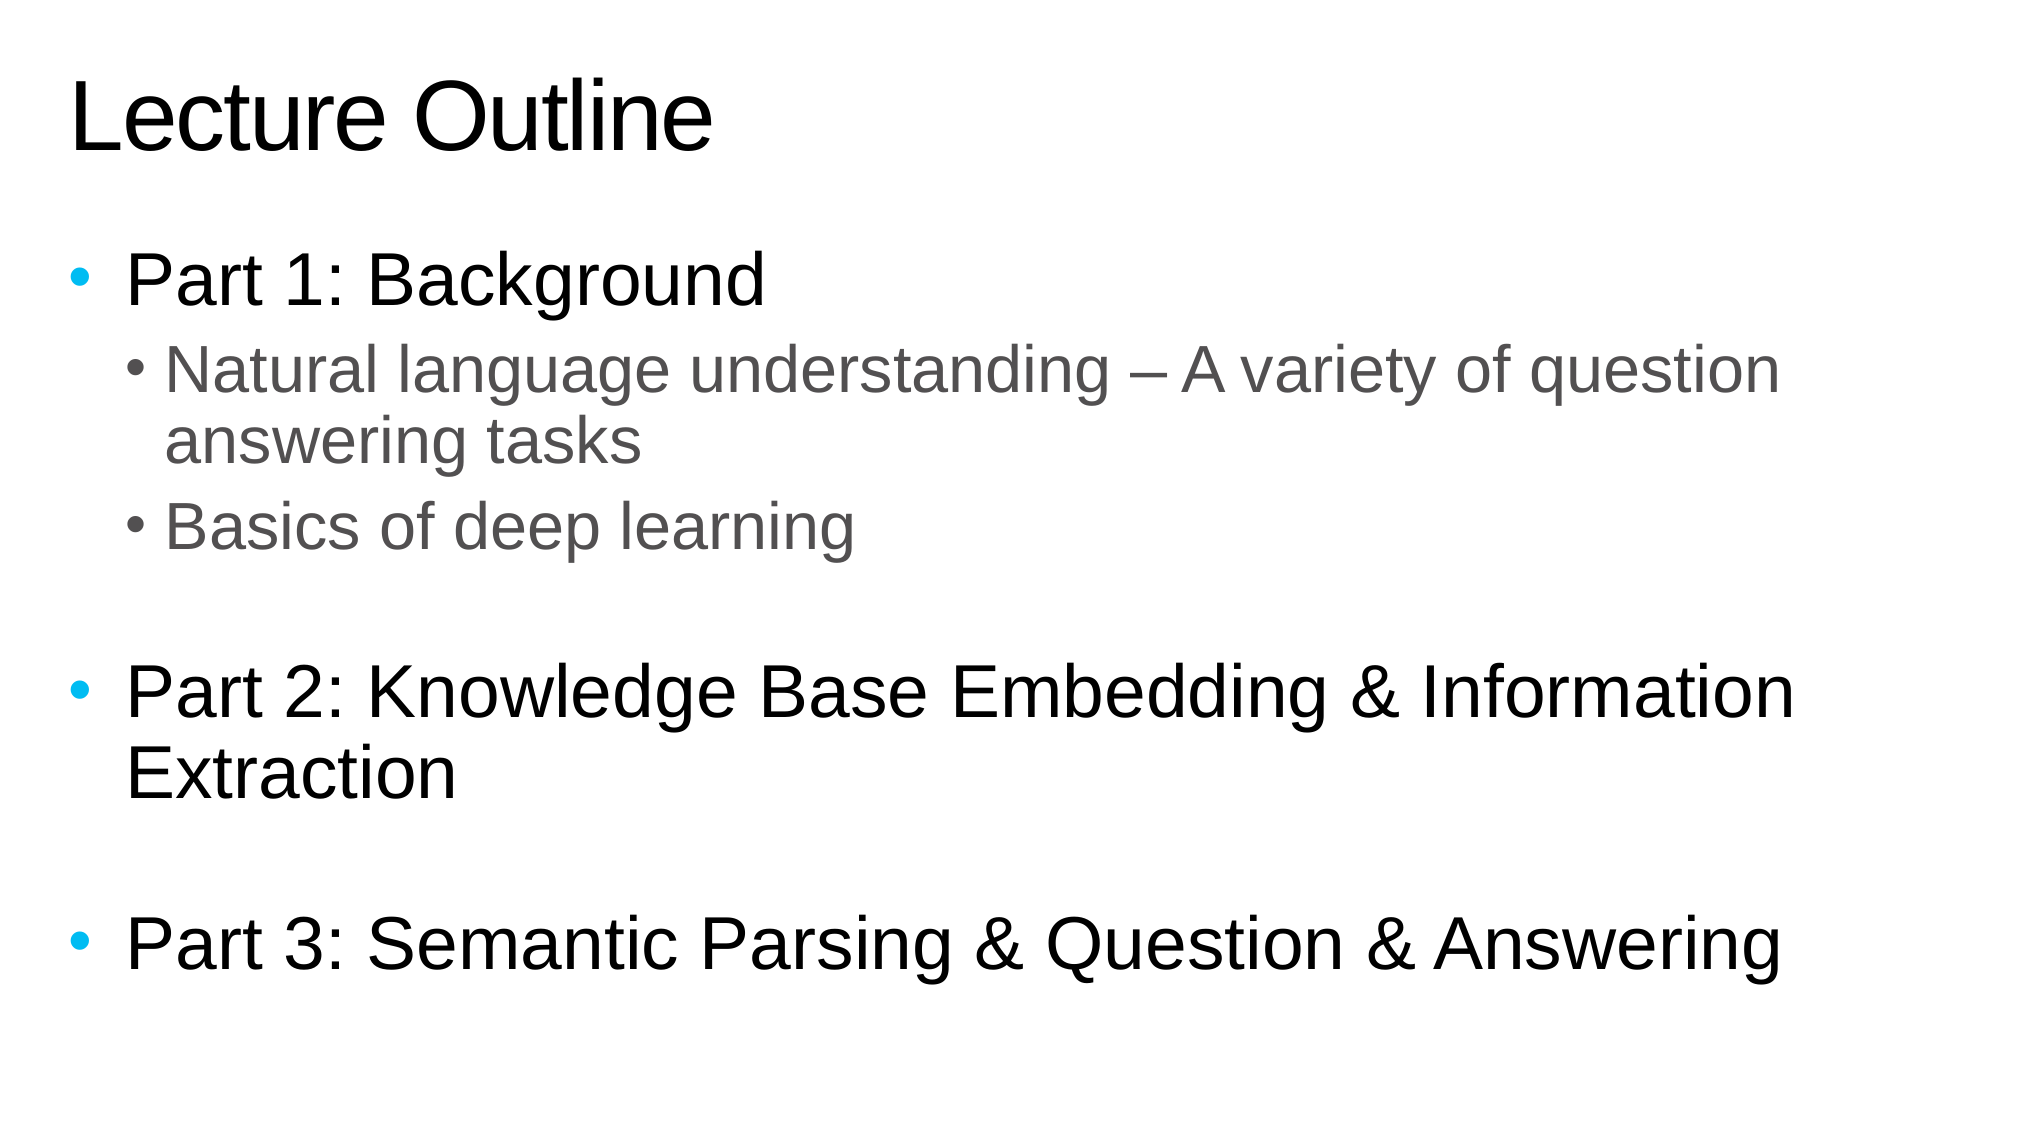

# Lecture Outline
Part 1: Background
Natural language understanding – A variety of question answering tasks
Basics of deep learning

Part 2: Knowledge Base Embedding & Information Extraction

Part 3: Semantic Parsing & Question & Answering